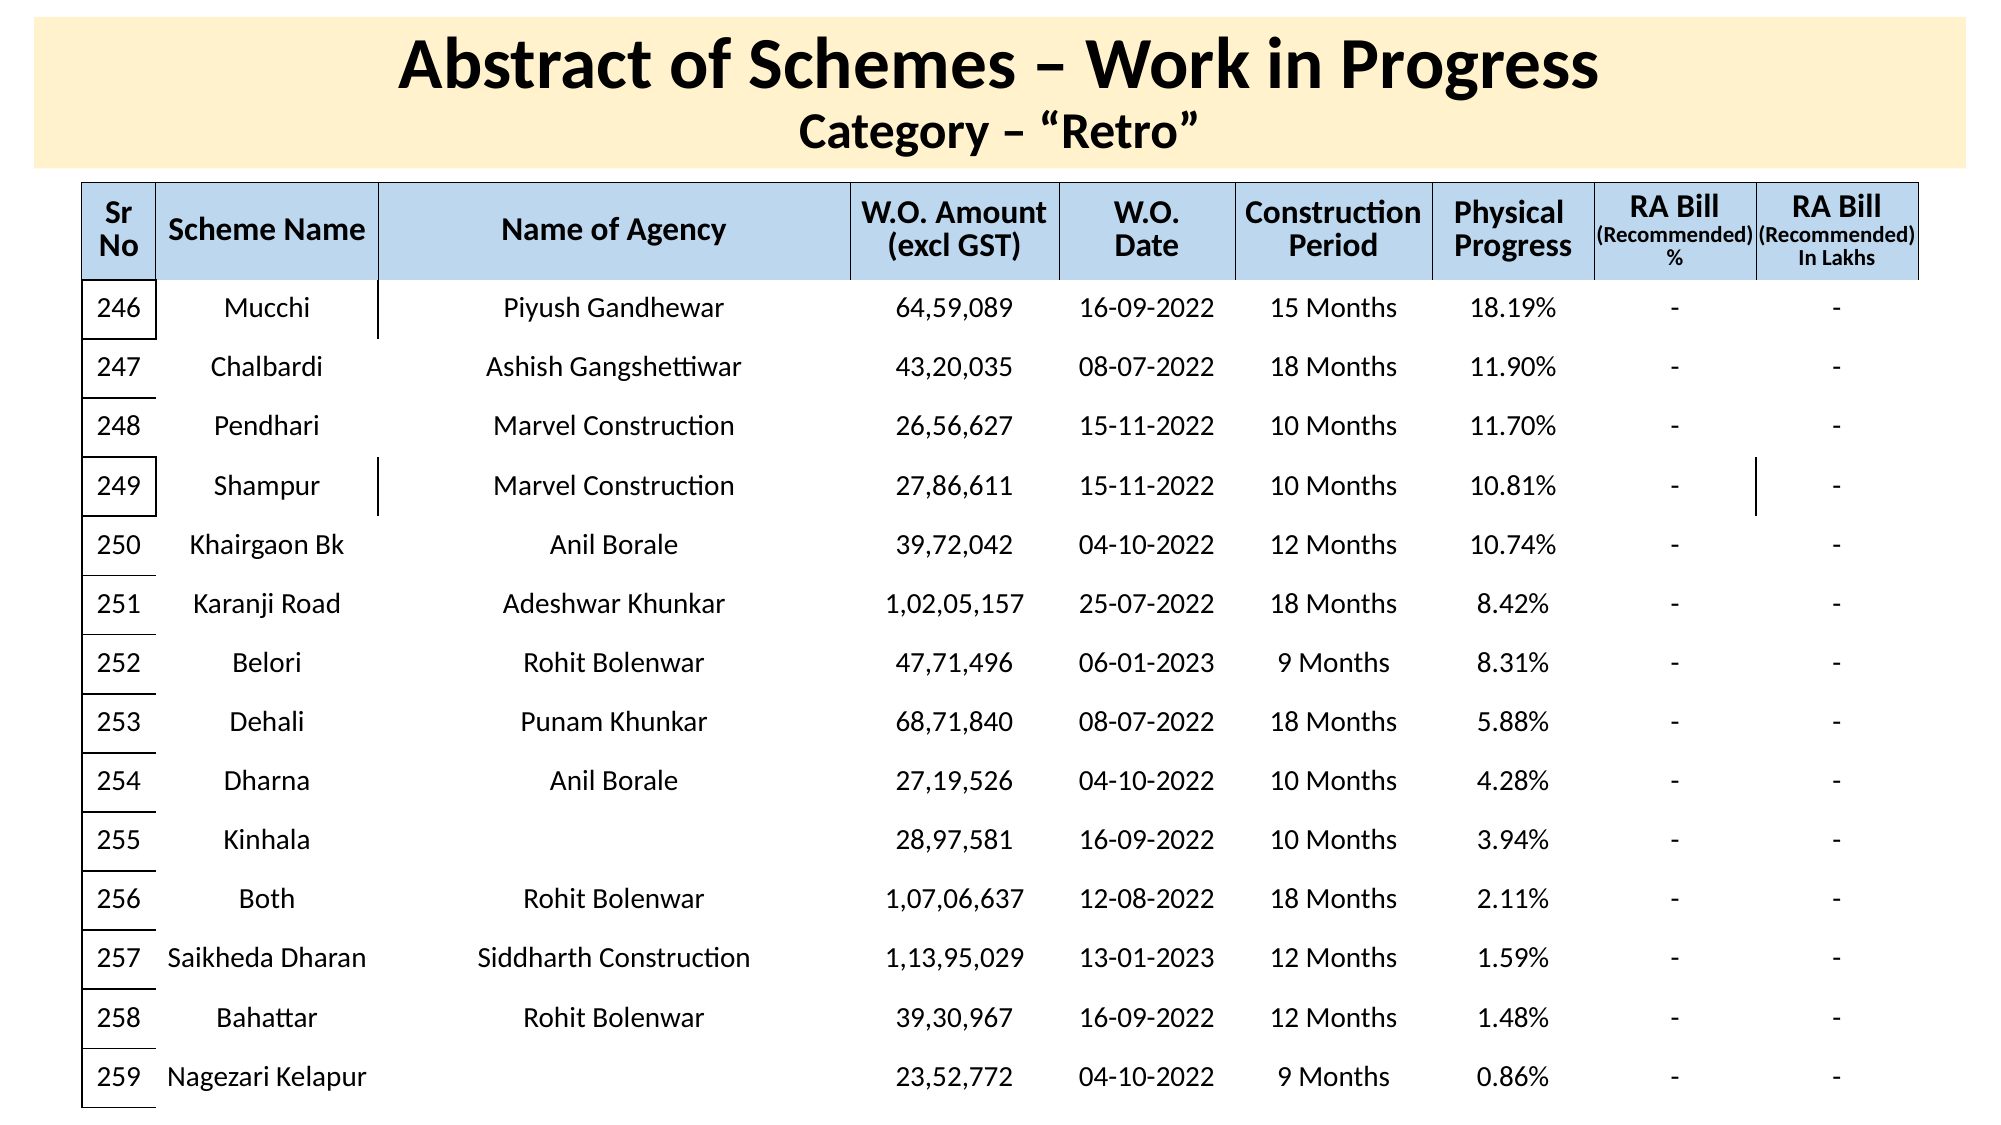

# Abstract of Schemes – Work in Progress Category – “Retro”
| Sr No | Scheme Name | Name of Agency | W.O. Amount (excl GST) | W.O. Date | Construction Period | Physical Progress | RA Bill (Recommended) % | RA Bill (Recommended) In Lakhs |
| --- | --- | --- | --- | --- | --- | --- | --- | --- |
| 246 | Mucchi | Piyush Gandhewar | 64,59,089 | 16-09-2022 | 15 Months | 18.19% | - | - |
| --- | --- | --- | --- | --- | --- | --- | --- | --- |
| 247 | Chalbardi | Ashish Gangshettiwar | 43,20,035 | 08-07-2022 | 18 Months | 11.90% | - | - |
| 248 | Pendhari | Marvel Construction | 26,56,627 | 15-11-2022 | 10 Months | 11.70% | - | - |
| 249 | Shampur | Marvel Construction | 27,86,611 | 15-11-2022 | 10 Months | 10.81% | - | - |
| 250 | Khairgaon Bk | Anil Borale | 39,72,042 | 04-10-2022 | 12 Months | 10.74% | - | - |
| 251 | Karanji Road | Adeshwar Khunkar | 1,02,05,157 | 25-07-2022 | 18 Months | 8.42% | - | - |
| 252 | Belori | Rohit Bolenwar | 47,71,496 | 06-01-2023 | 9 Months | 8.31% | - | - |
| 253 | Dehali | Punam Khunkar | 68,71,840 | 08-07-2022 | 18 Months | 5.88% | - | - |
| 254 | Dharna | Anil Borale | 27,19,526 | 04-10-2022 | 10 Months | 4.28% | - | - |
| 255 | Kinhala |  | 28,97,581 | 16-09-2022 | 10 Months | 3.94% | - | - |
| 256 | Both | Rohit Bolenwar | 1,07,06,637 | 12-08-2022 | 18 Months | 2.11% | - | - |
| 257 | Saikheda Dharan | Siddharth Construction | 1,13,95,029 | 13-01-2023 | 12 Months | 1.59% | - | - |
| 258 | Bahattar | Rohit Bolenwar | 39,30,967 | 16-09-2022 | 12 Months | 1.48% | - | - |
| 259 | Nagezari Kelapur |  | 23,52,772 | 04-10-2022 | 9 Months | 0.86% | - | - |